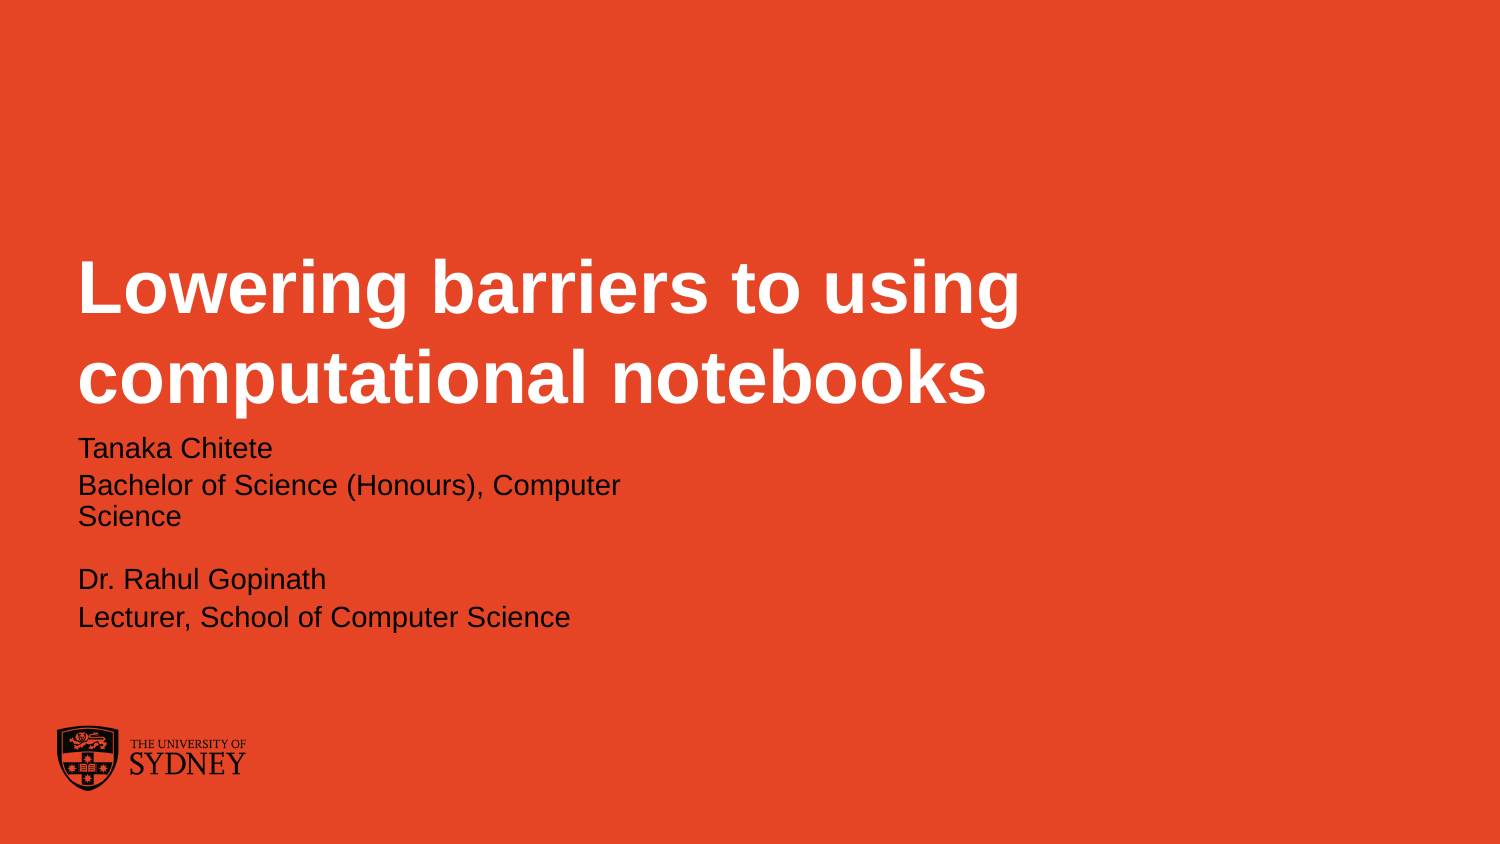

# Lowering barriers to using computational notebooks
Tanaka Chitete
Bachelor of Science (Honours), Computer Science
Dr. Rahul Gopinath
Lecturer, School of Computer Science